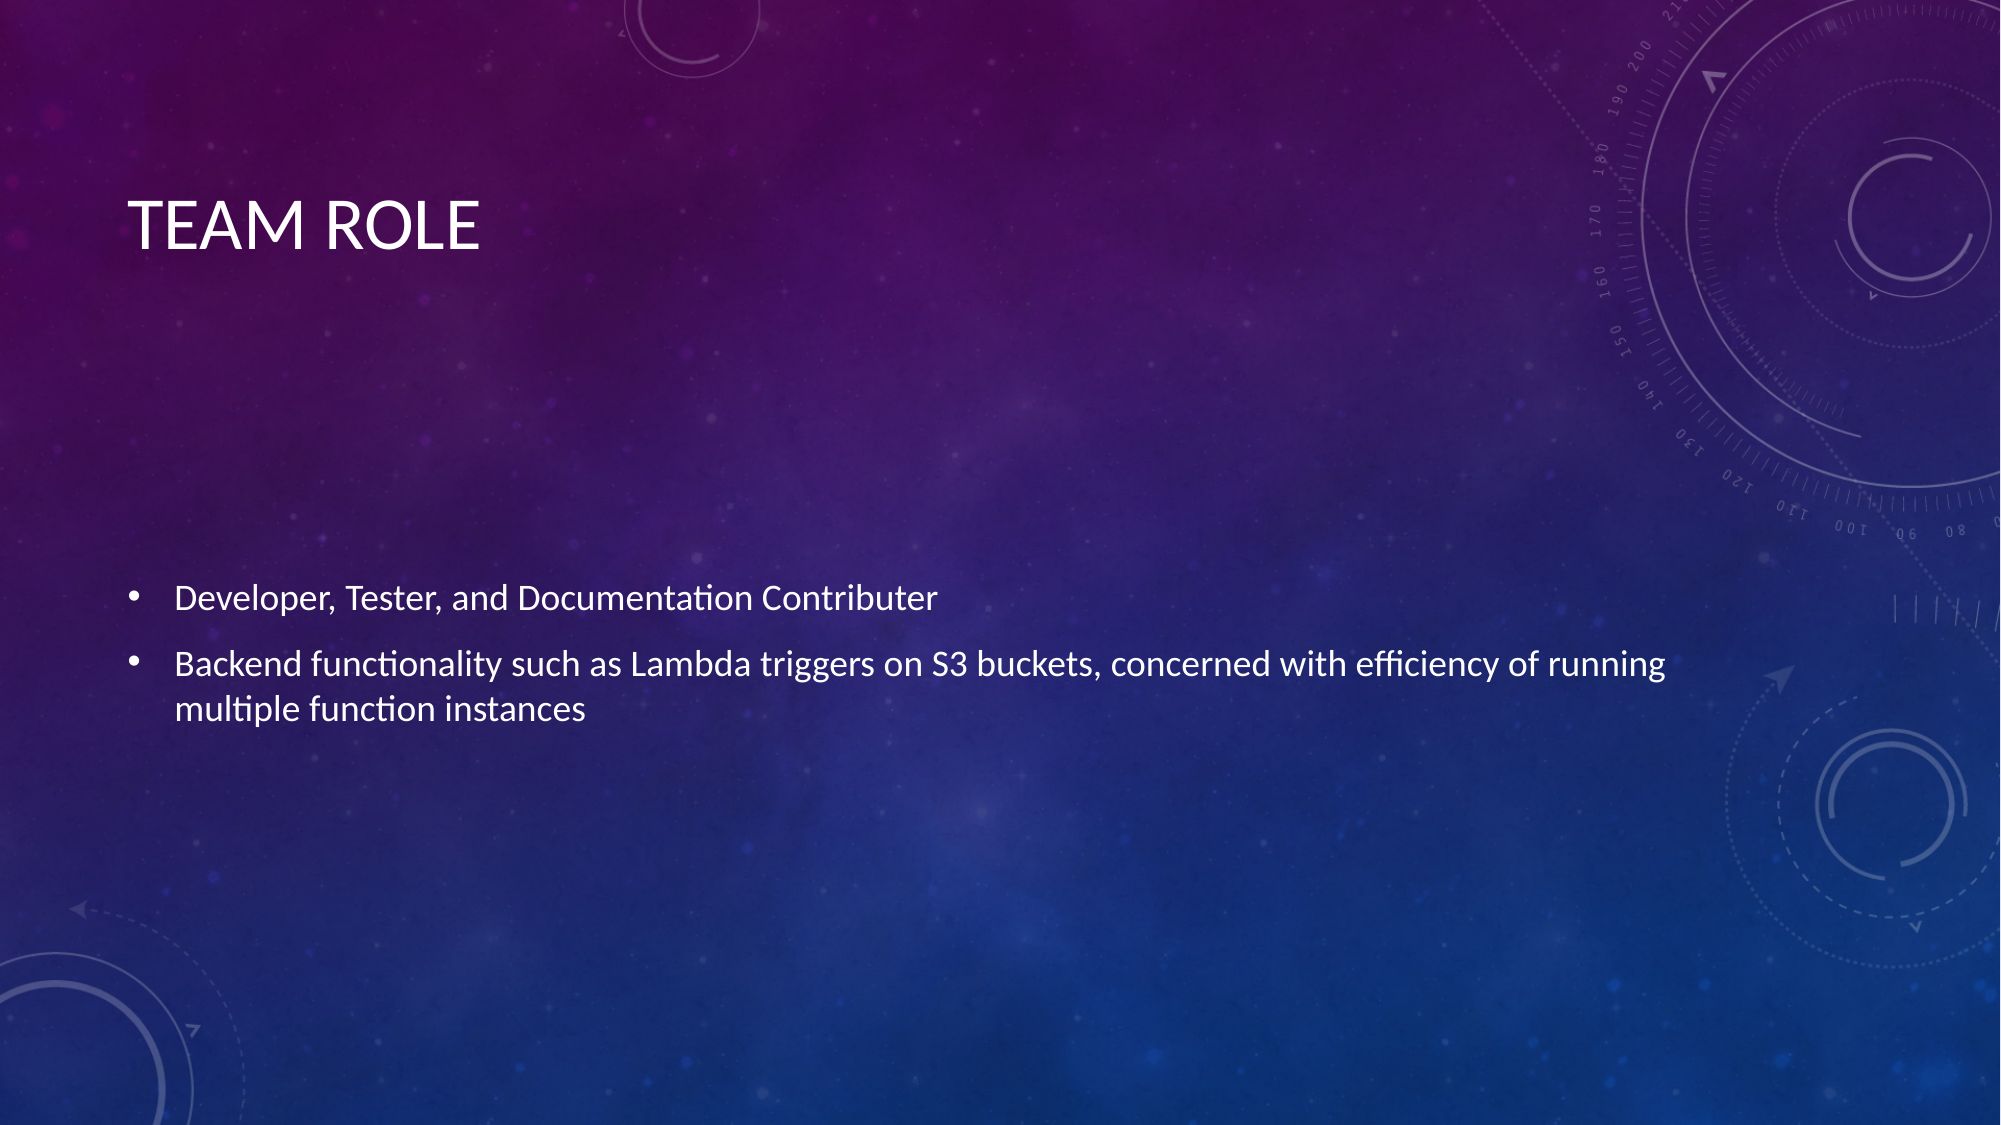

# Team Role
Developer, Tester, and Documentation Contributer
Backend functionality such as Lambda triggers on S3 buckets, concerned with efficiency of running multiple function instances